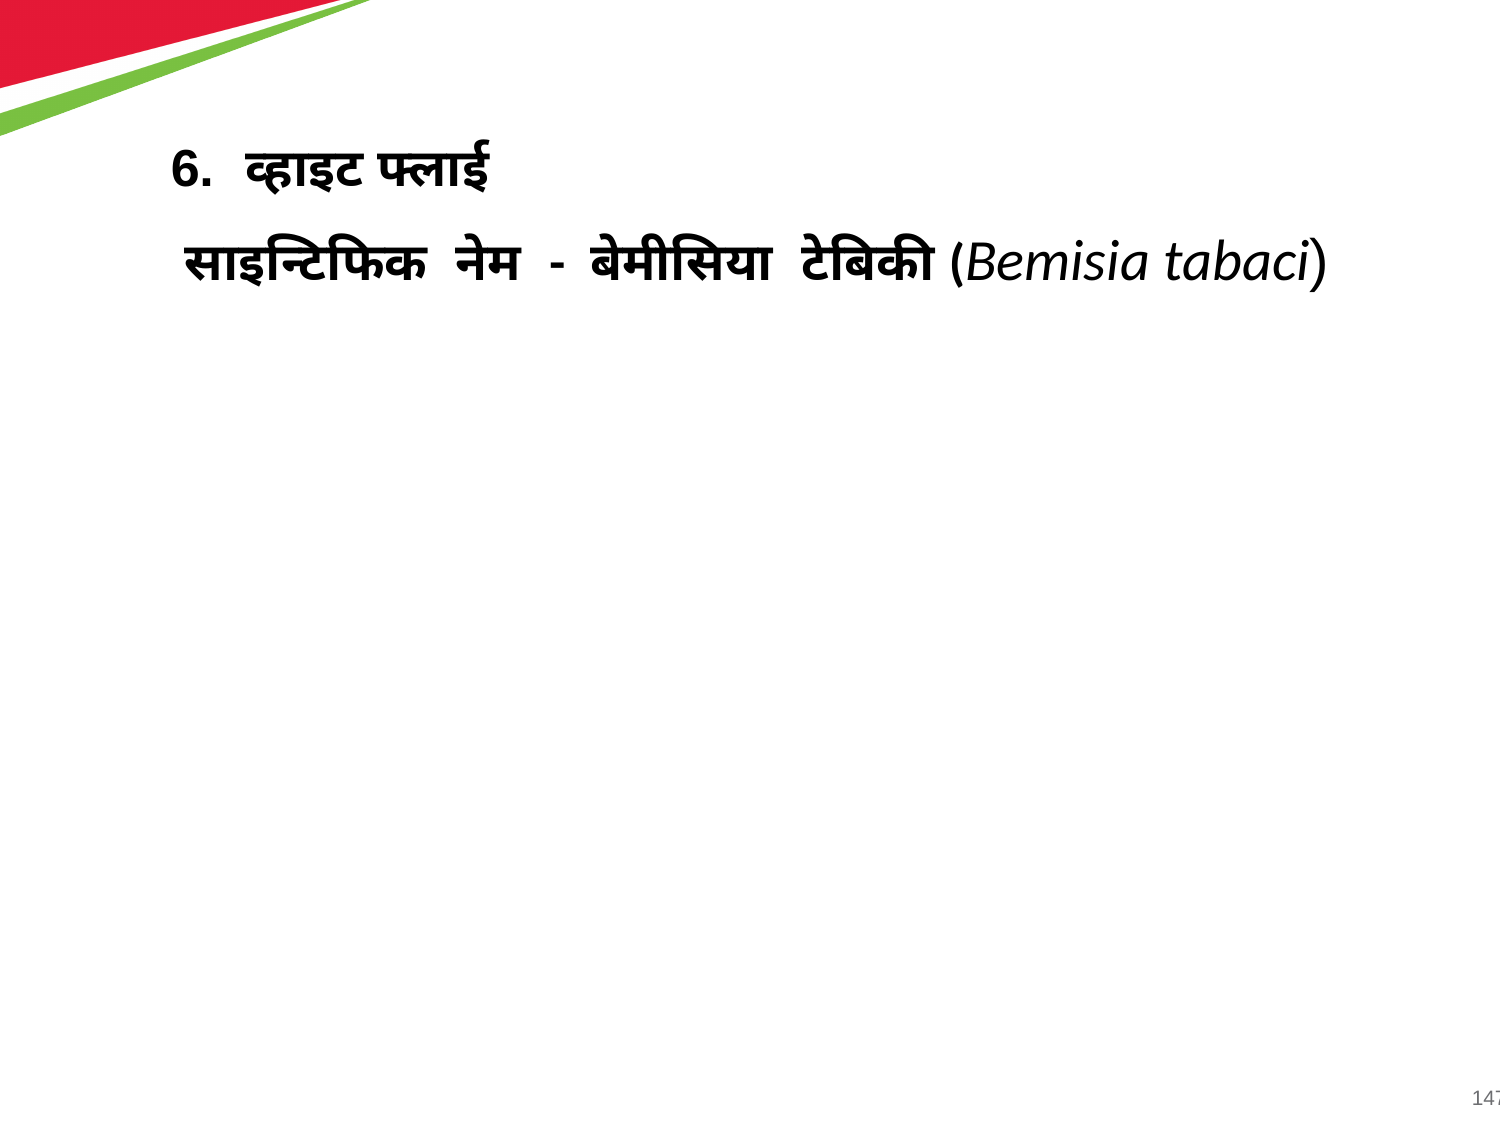

व्हाइट फ्लाई
 साइन्टिफिक  नेम  -  बेमीसिया  टेबिकी (Bemisia tabaci)